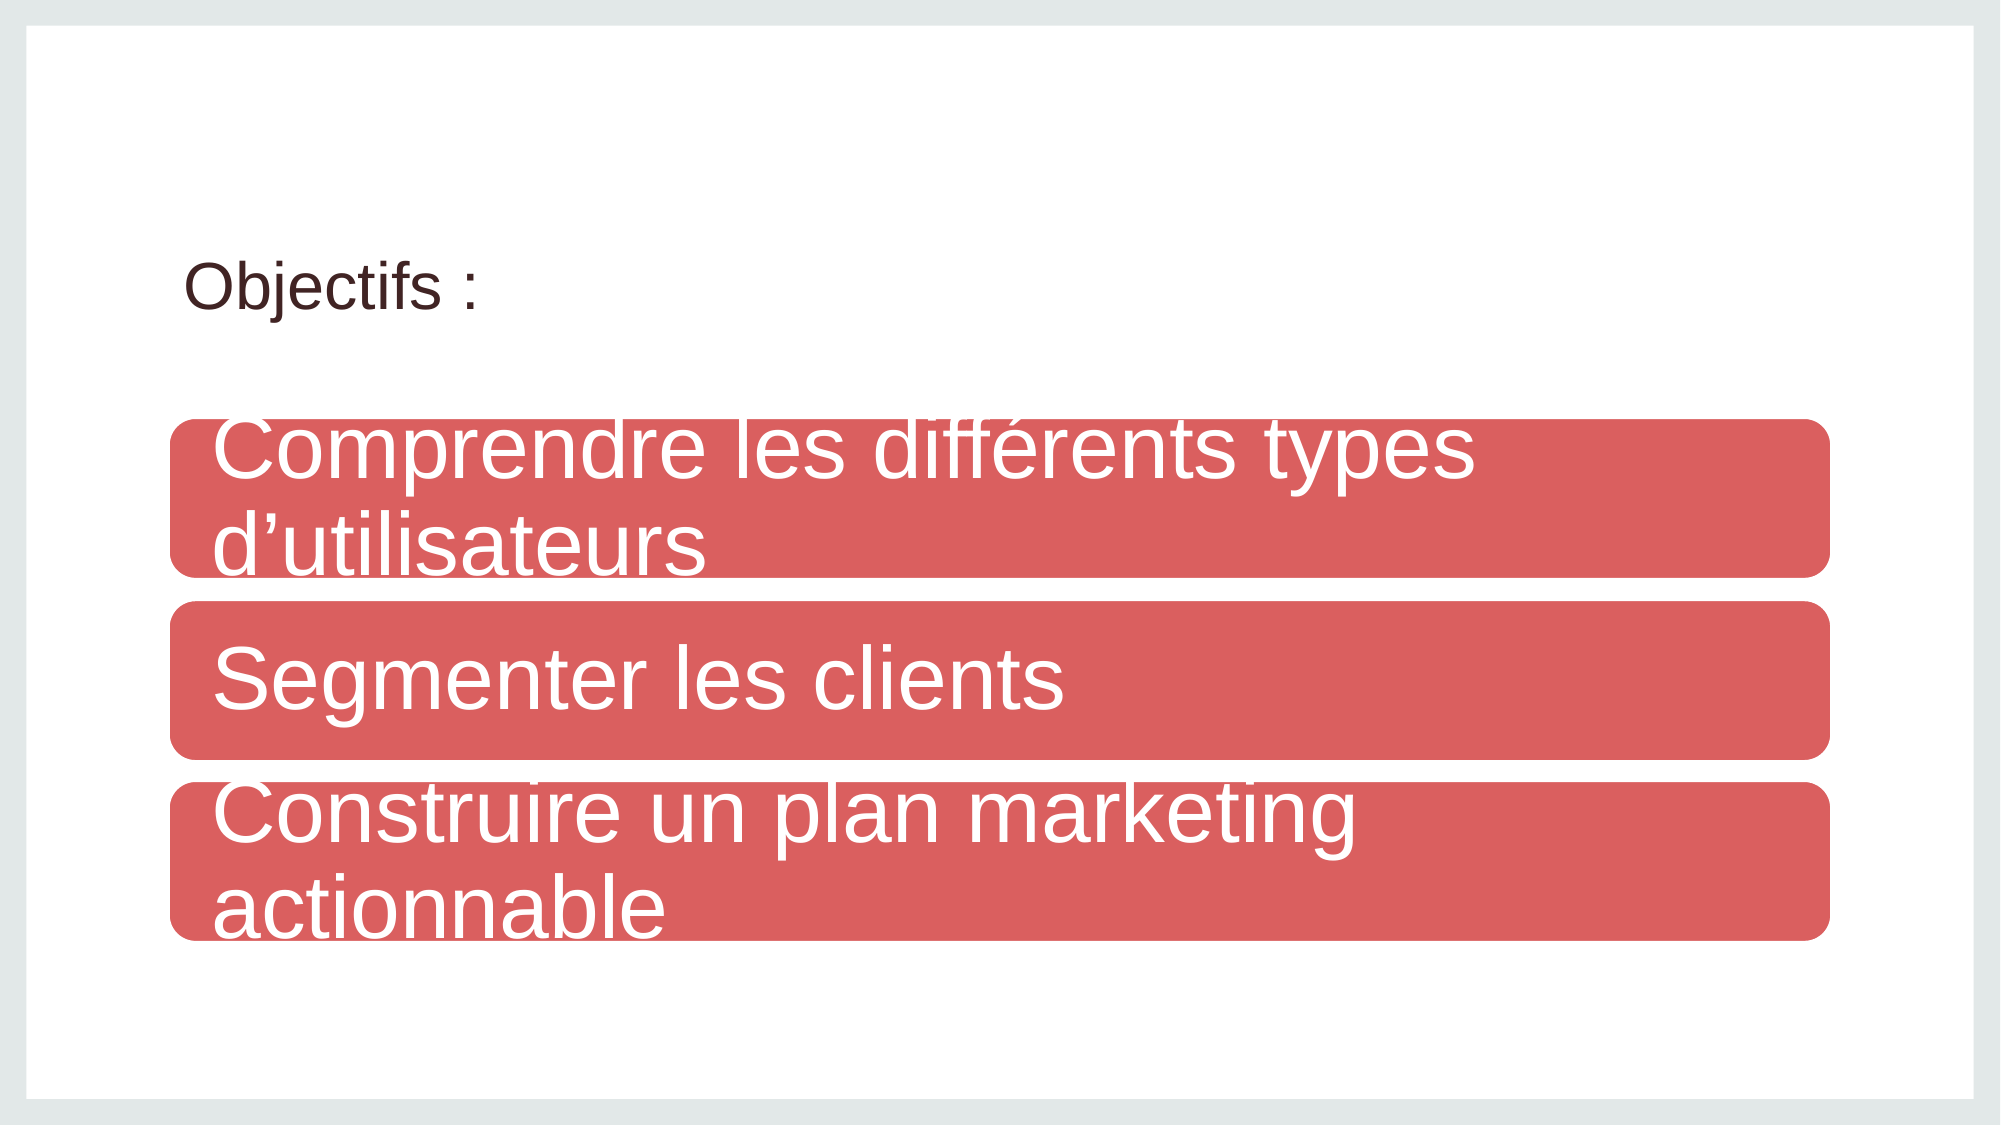

# Objectifs :
Segmenter les clients
Comprendre les différents types d’utilisateurs
Construire un plan marketing actionnable